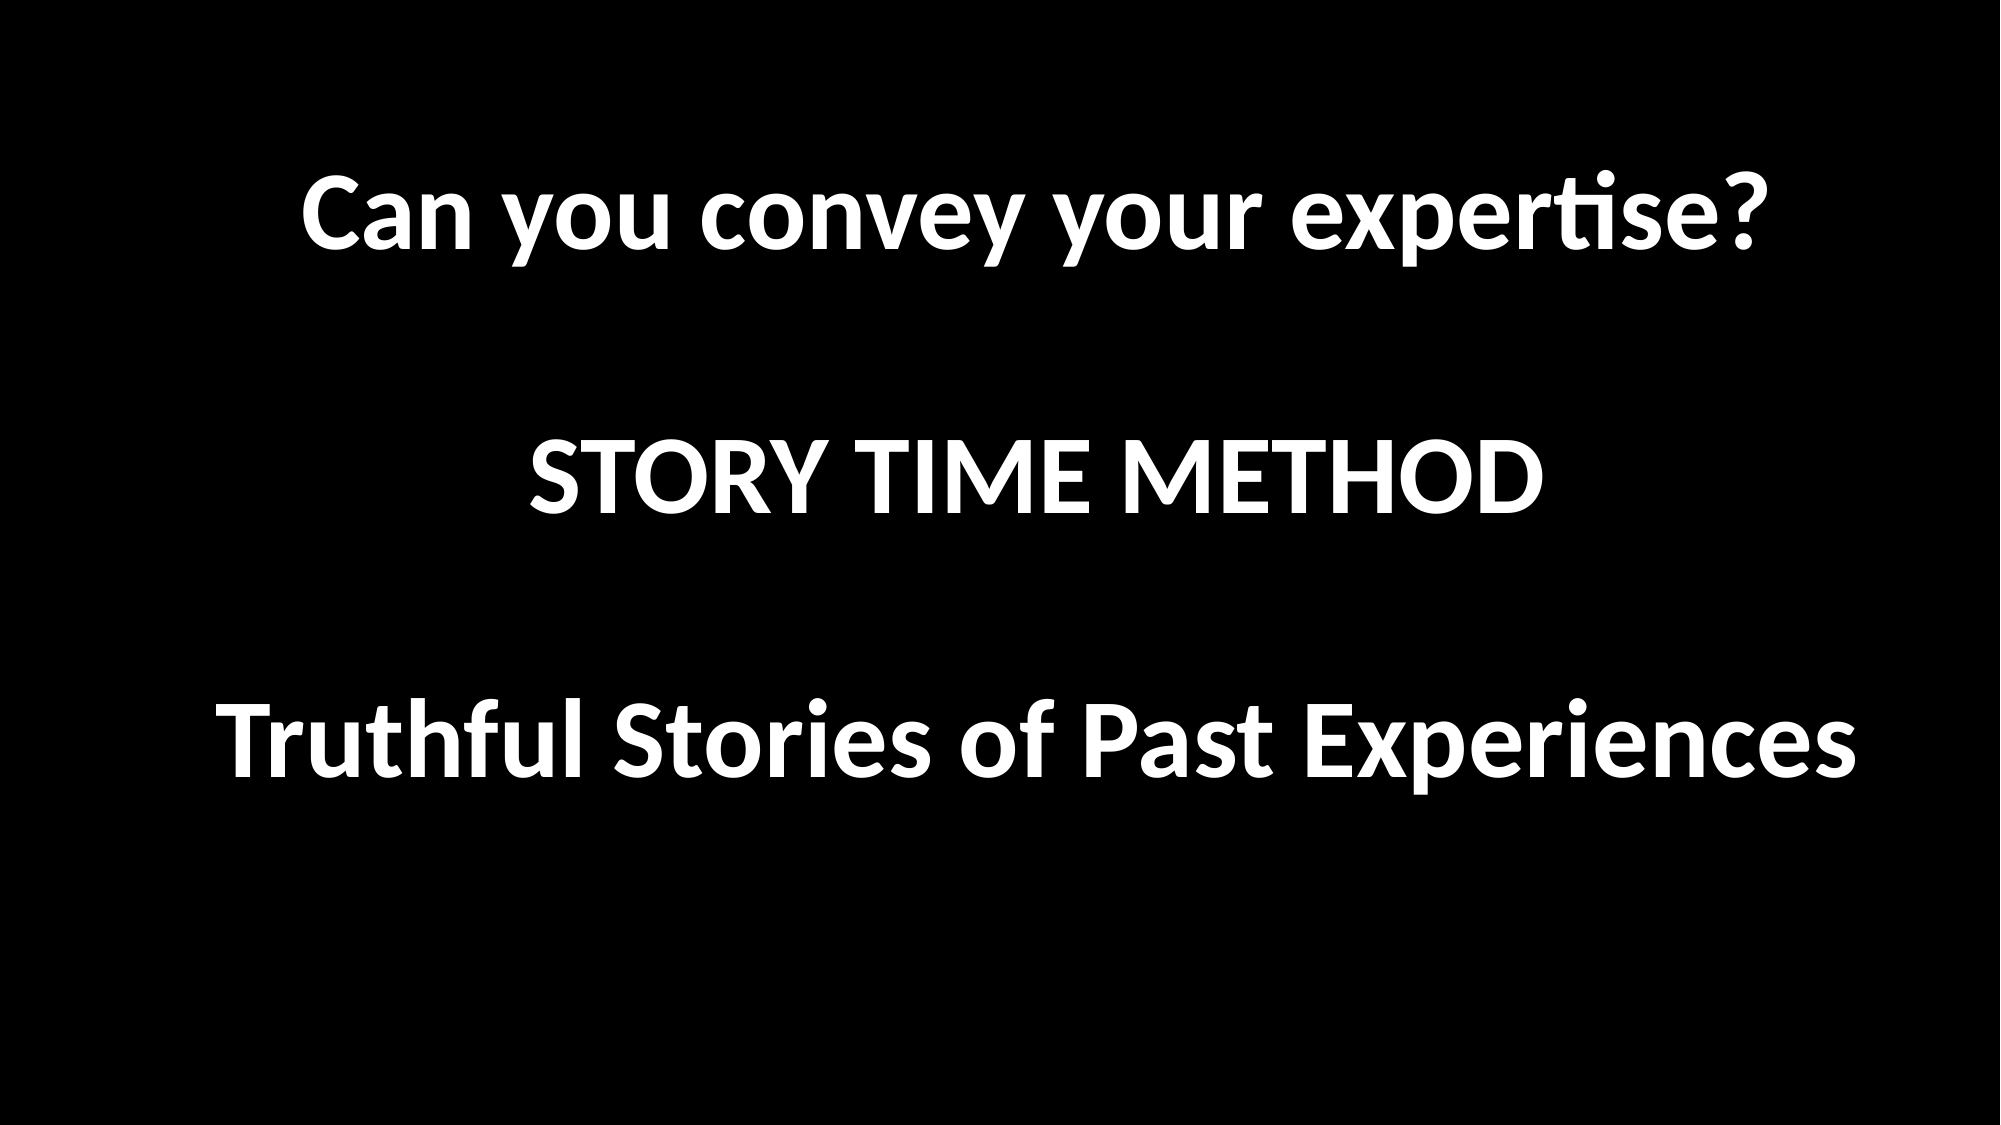

Can you convey your expertise?

STORY TIME METHOD

Truthful Stories of Past Experiences